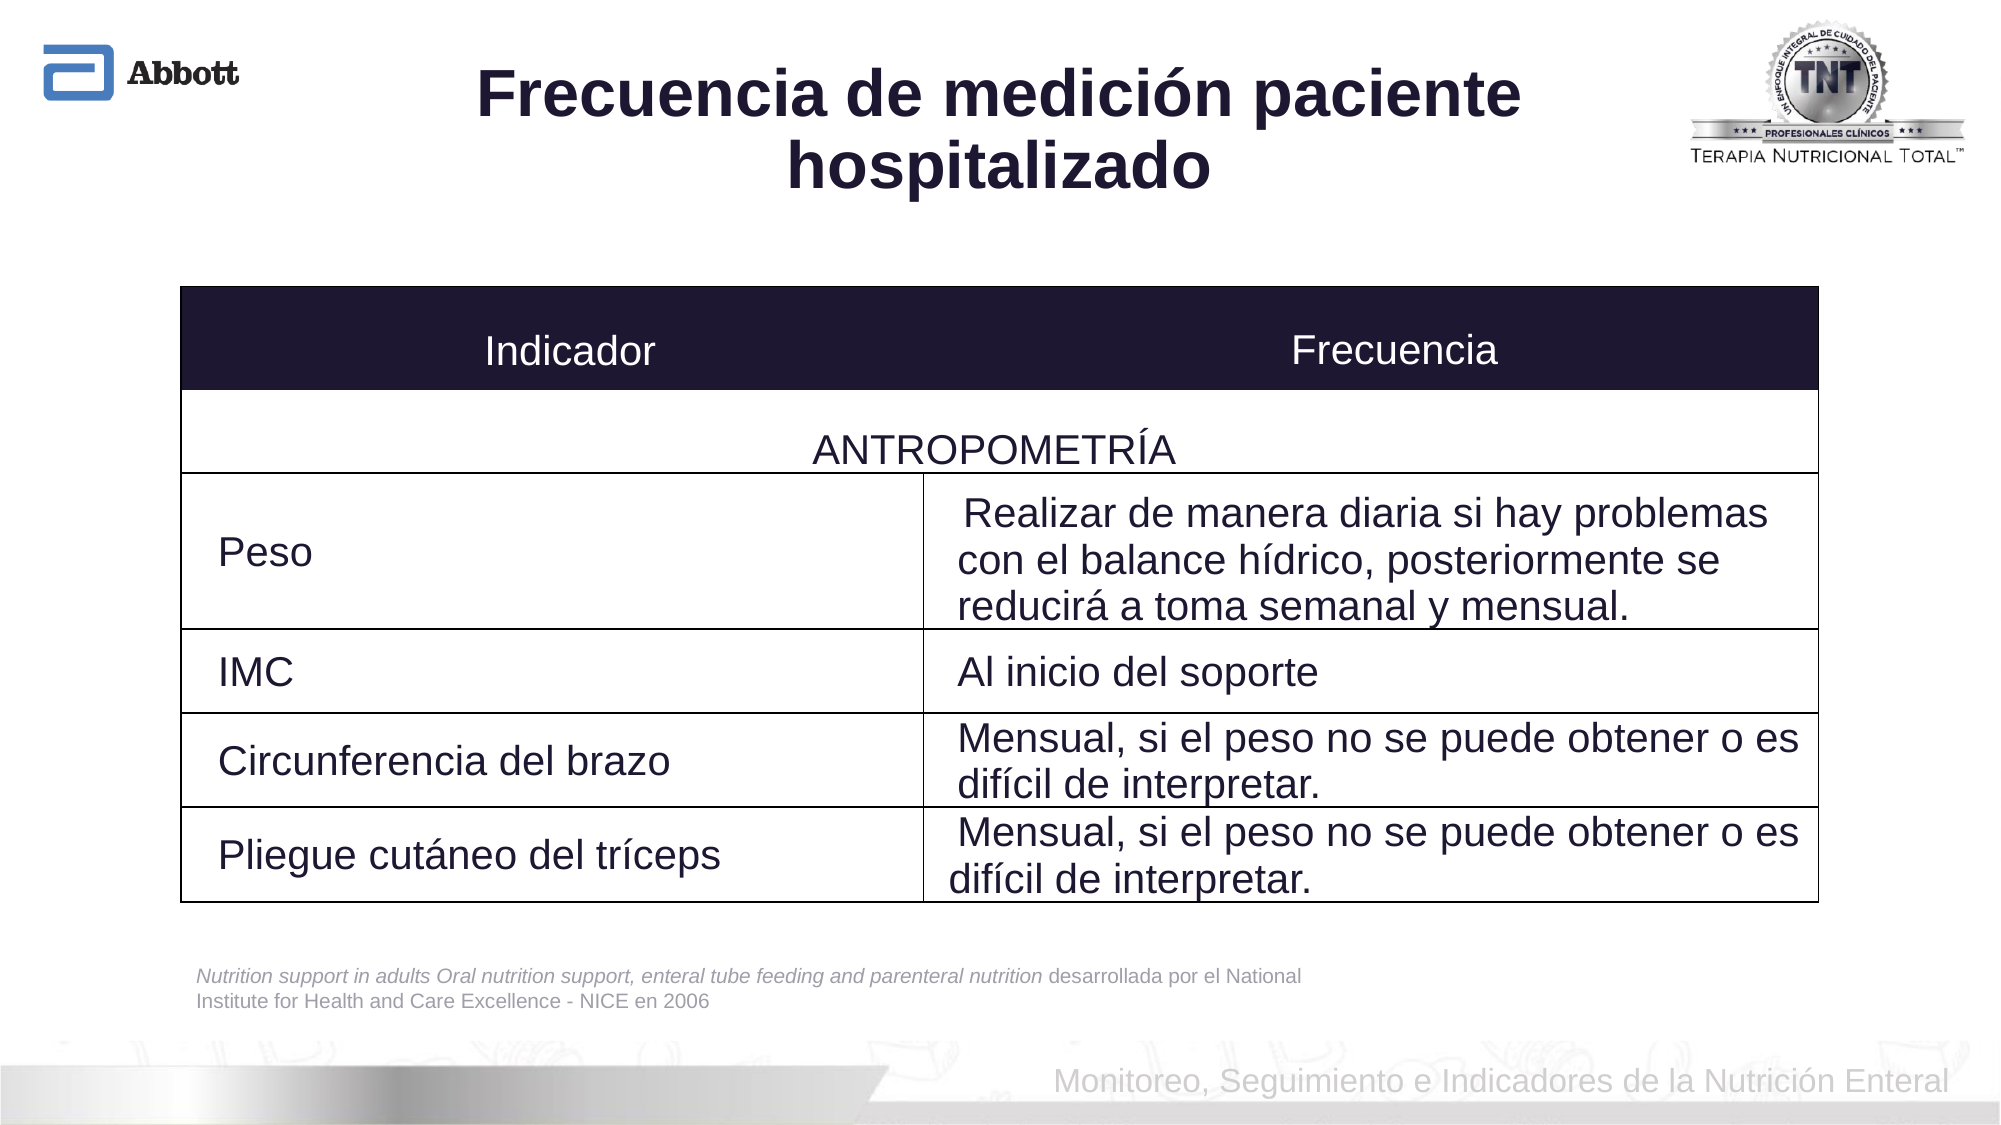

Frecuencia de medición paciente hospitalizado
| Indicador | Frecuencia |
| --- | --- |
| ANTROPOMETRÍA |  |
| Peso | Realizar de manera diaria si hay problemas con el balance hídrico, posteriormente se reducirá a toma semanal y mensual. |
| IMC | Al inicio del soporte |
| Circunferencia del brazo | Mensual, si el peso no se puede obtener o es difícil de interpretar. |
| Pliegue cutáneo del tríceps | Mensual, si el peso no se puede obtener o es difícil de interpretar. |
Nutrition support in adults Oral nutrition support, enteral tube feeding and parenteral nutrition desarrollada por el National Institute for Health and Care Excellence - NICE en 2006